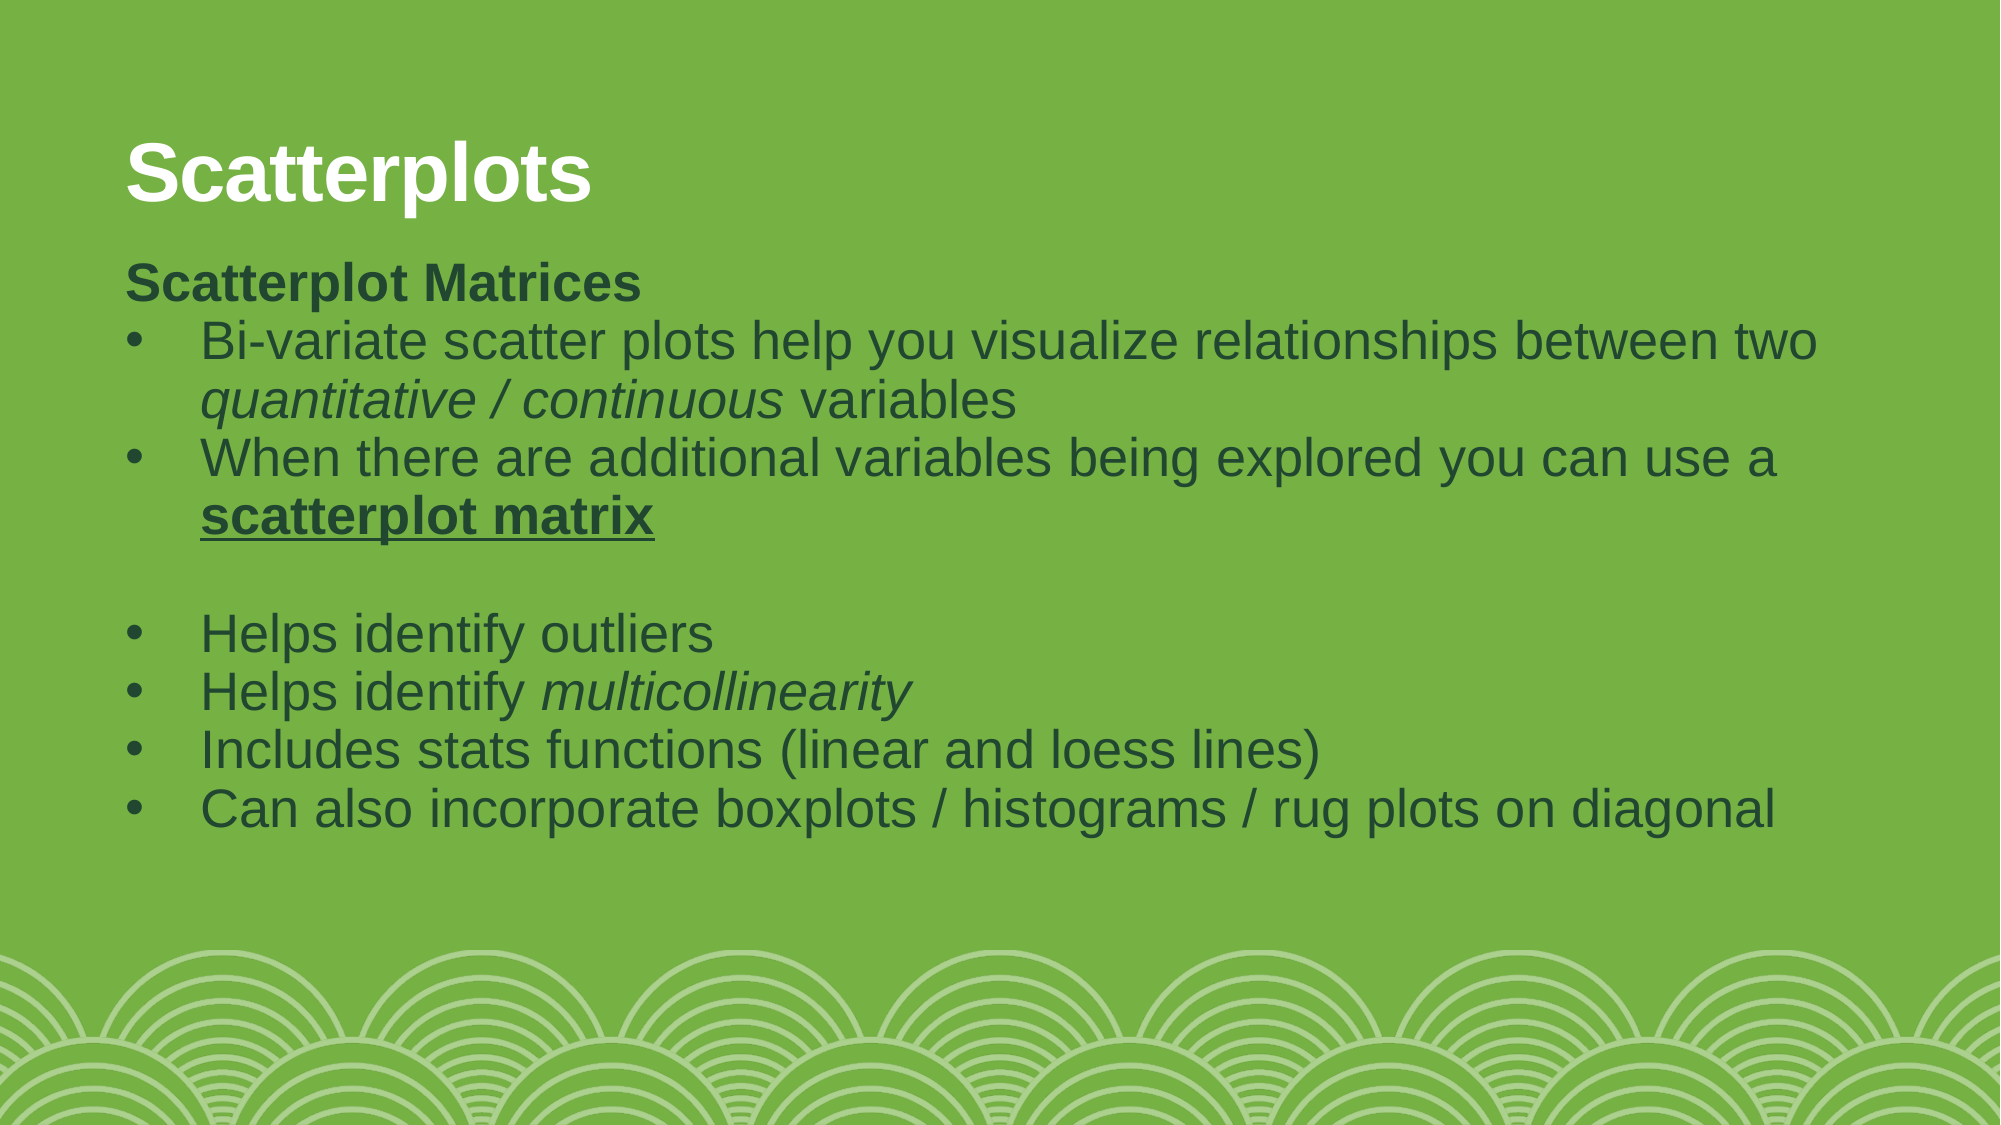

# Scatterplots
Scatterplot Matrices
Bi-variate scatter plots help you visualize relationships between two quantitative / continuous variables
When there are additional variables being explored you can use a scatterplot matrix

Helps identify outliers
Helps identify multicollinearity
Includes stats functions (linear and loess lines)
Can also incorporate boxplots / histograms / rug plots on diagonal